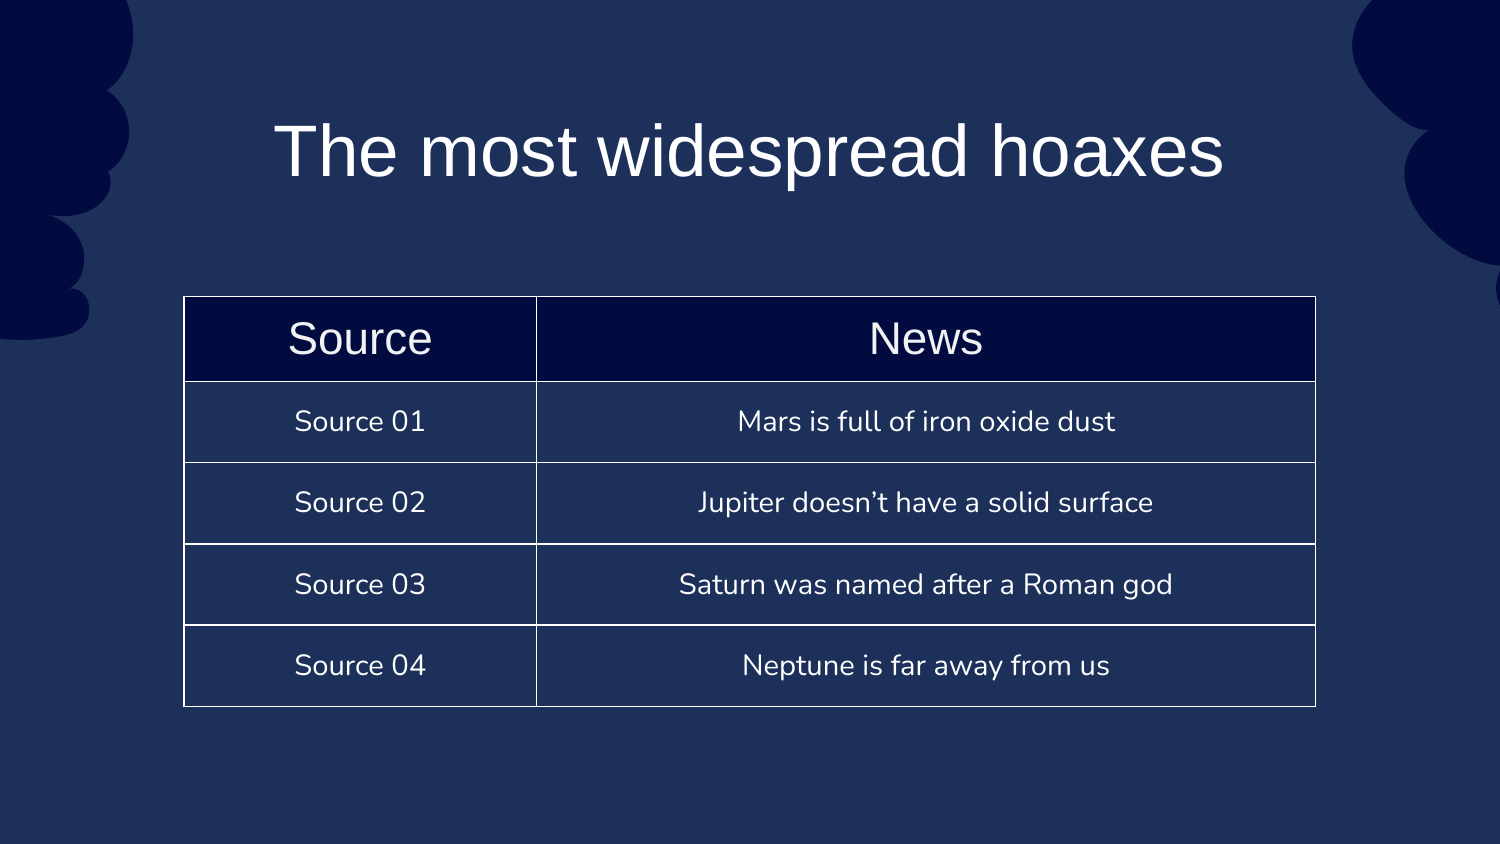

# The most widespread hoaxes
| Source | News |
| --- | --- |
| Source 01 | Mars is full of iron oxide dust |
| Source 02 | Jupiter doesn’t have a solid surface |
| Source 03 | Saturn was named after a Roman god |
| Source 04 | Neptune is far away from us |